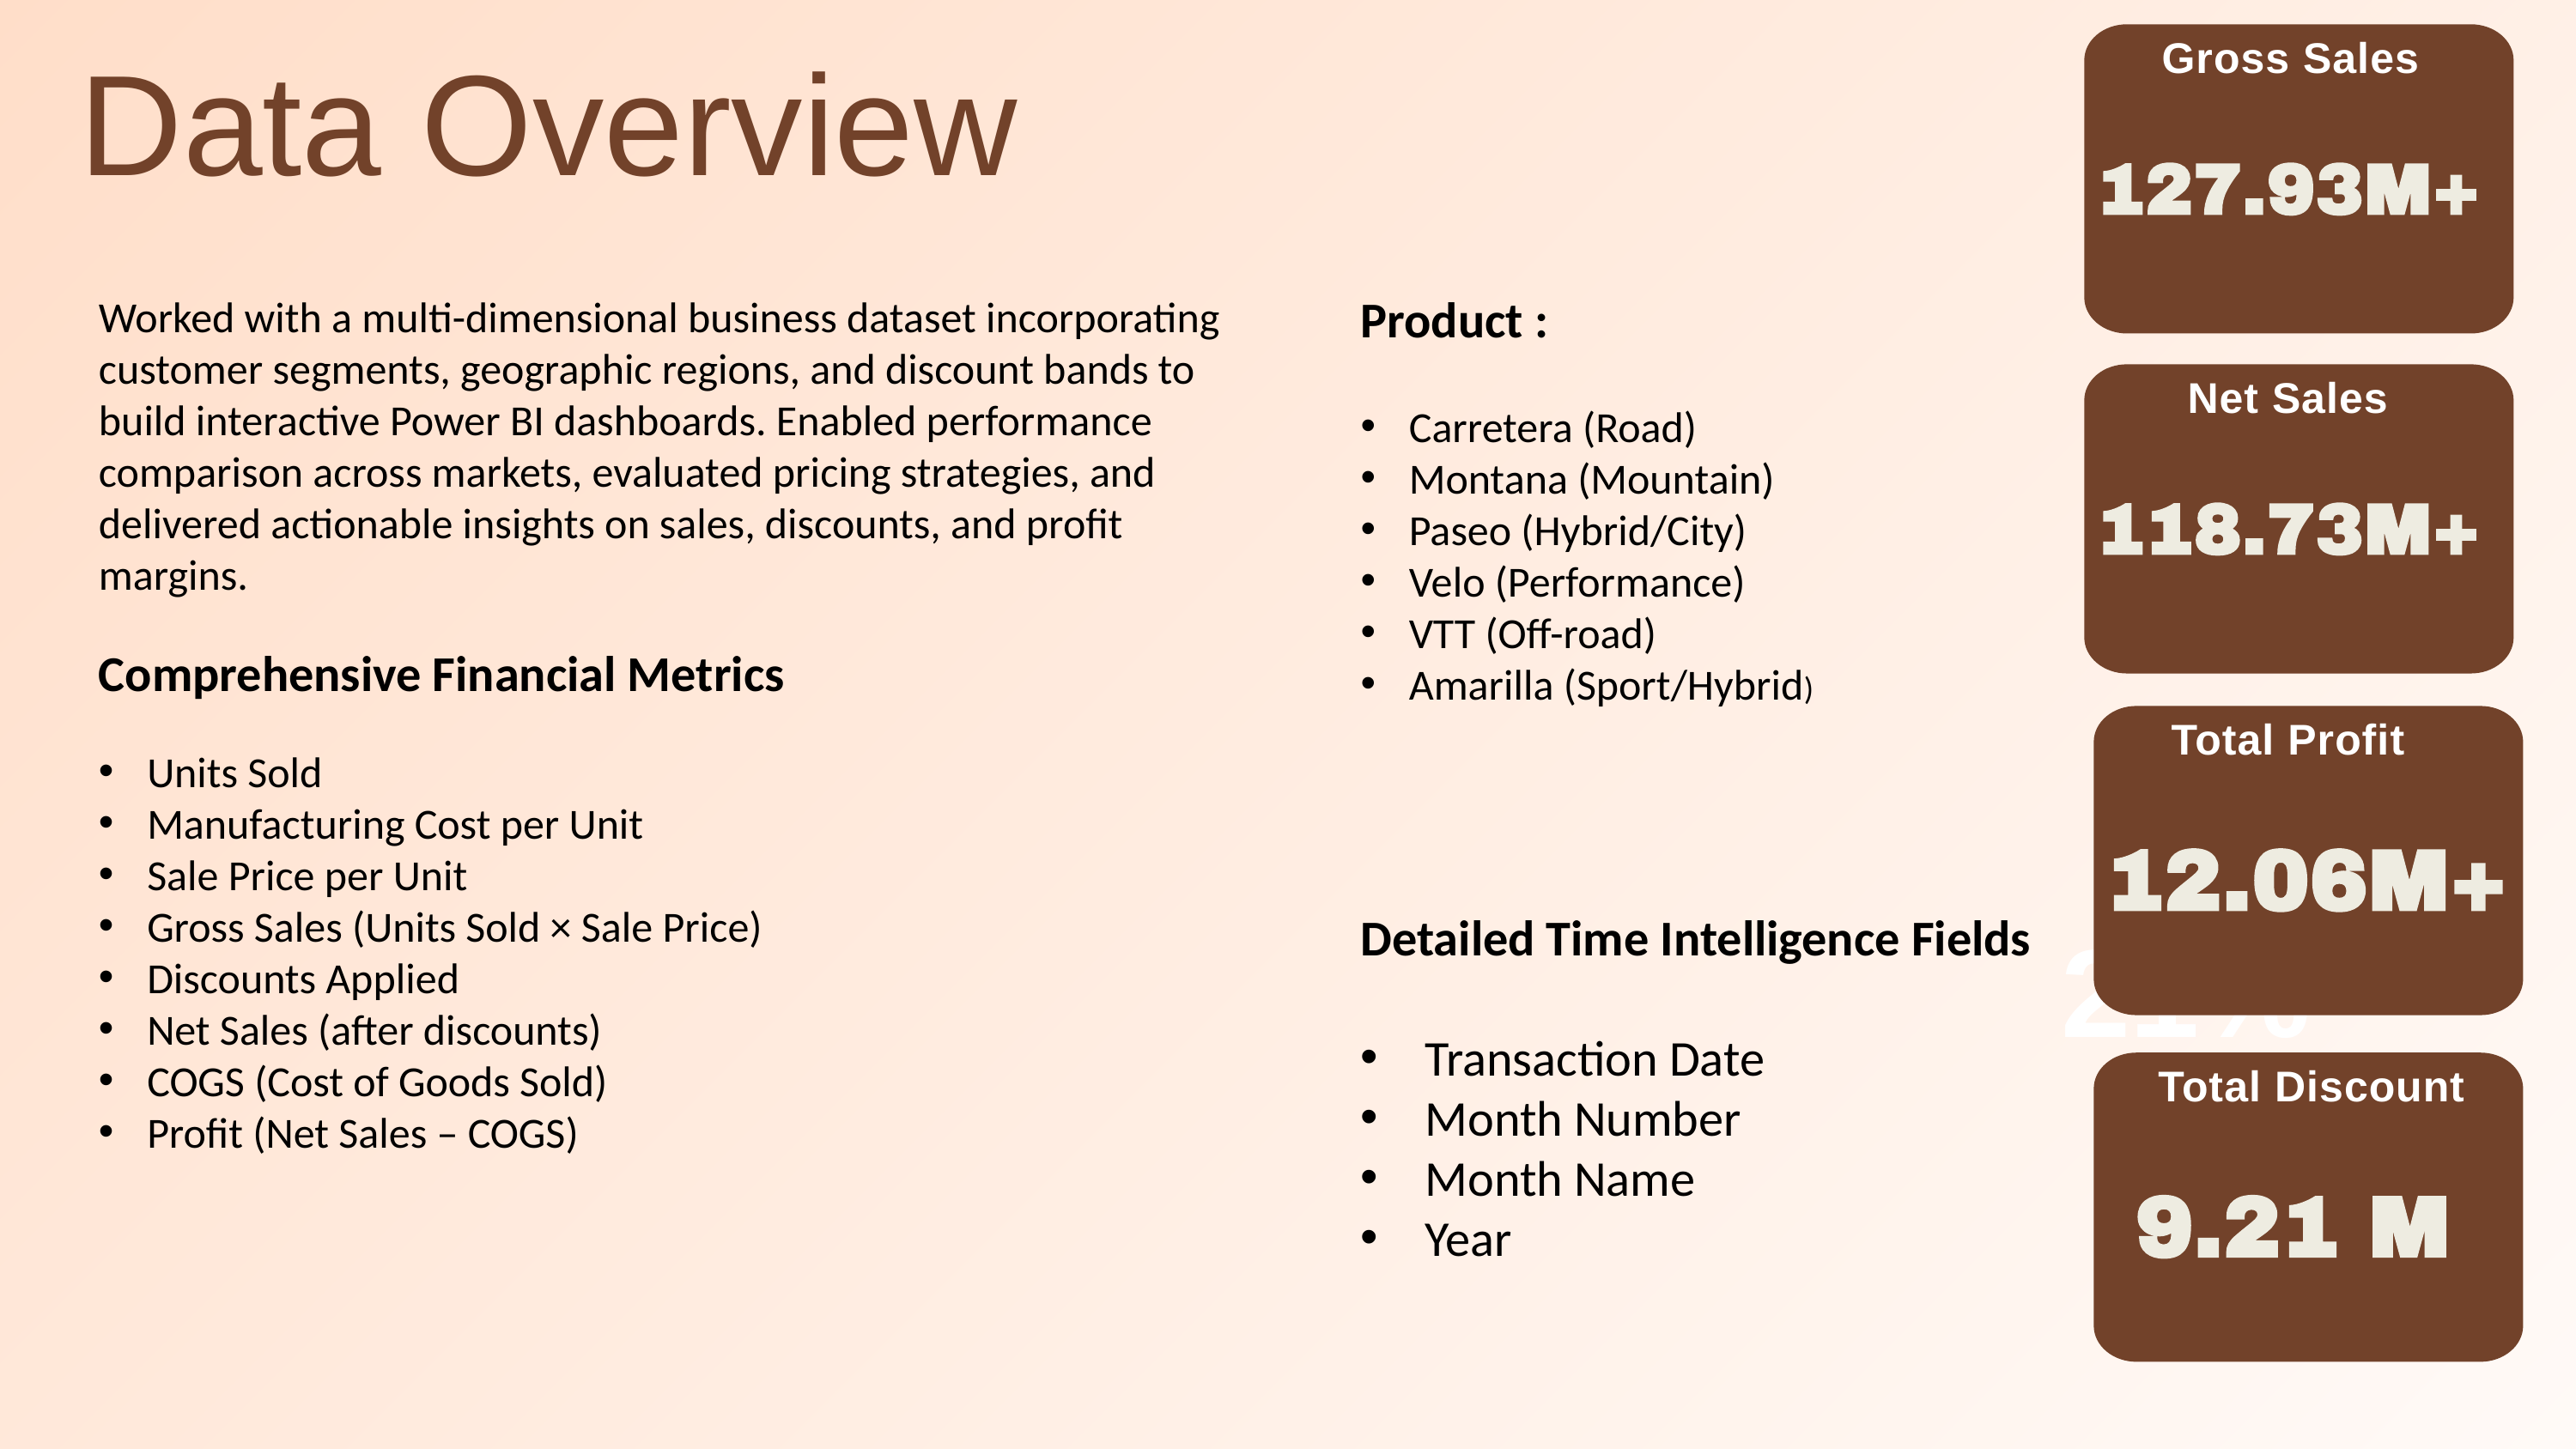

Gross Sales

127.93M+
Data Overview

Worked with a multi-dimensional business dataset incorporating customer segments, geographic regions, and discount bands to build interactive Power BI dashboards. Enabled performance comparison across markets, evaluated pricing strategies, and delivered actionable insights on sales, discounts, and profit margins.

Comprehensive Financial Metrics

Units Sold
Manufacturing Cost per Unit
Sale Price per Unit
Gross Sales (Units Sold × Sale Price)
Discounts Applied
Net Sales (after discounts)
COGS (Cost of Goods Sold)
Profit (Net Sales – COGS)

Product :

Carretera (Road)
Montana (Mountain)
Paseo (Hybrid/City)
Velo (Performance)
VTT (Off-road)
Amarilla (Sport/Hybrid)

Detailed Time Intelligence Fields

Transaction Date
Month Number
Month Name
Year

       Net Sales

118.73M+

     Total Profit

12.06M+
21%
    Total Discount

 9.21 M